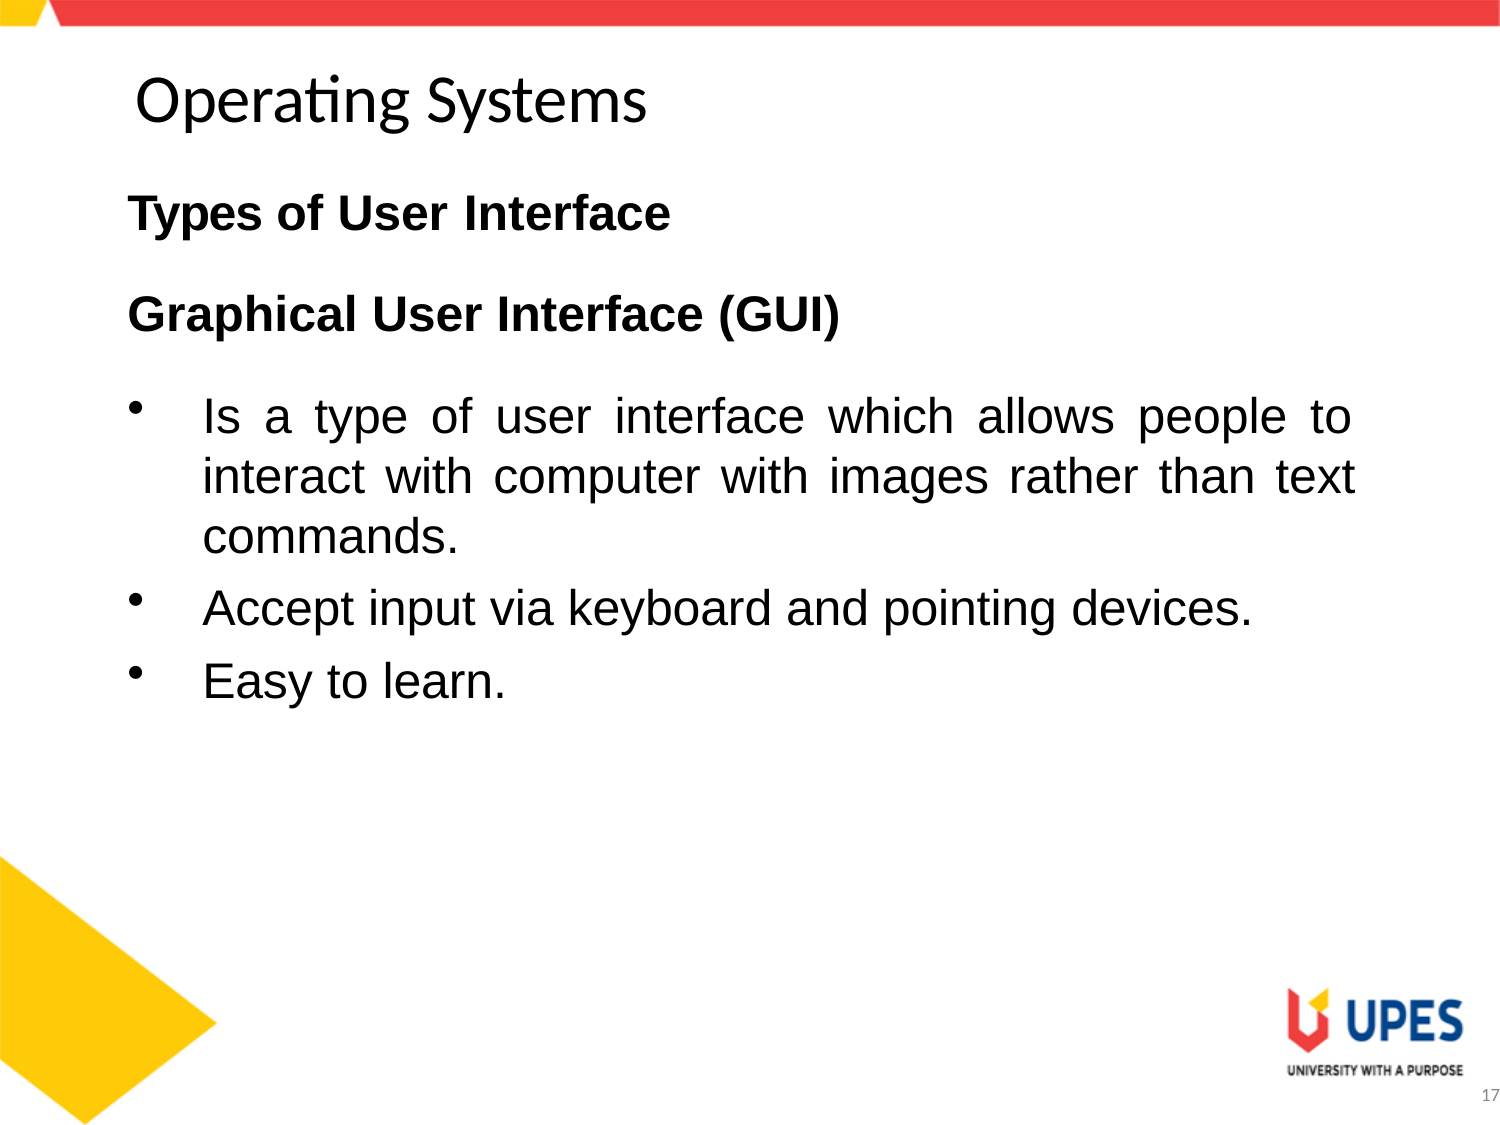

# Operating Systems
Types of User Interface
Graphical User Interface (GUI)
Is a type of user interface which allows people to  interact with computer with images rather than text  commands.
Accept input via keyboard and pointing devices.
Easy to learn.
17